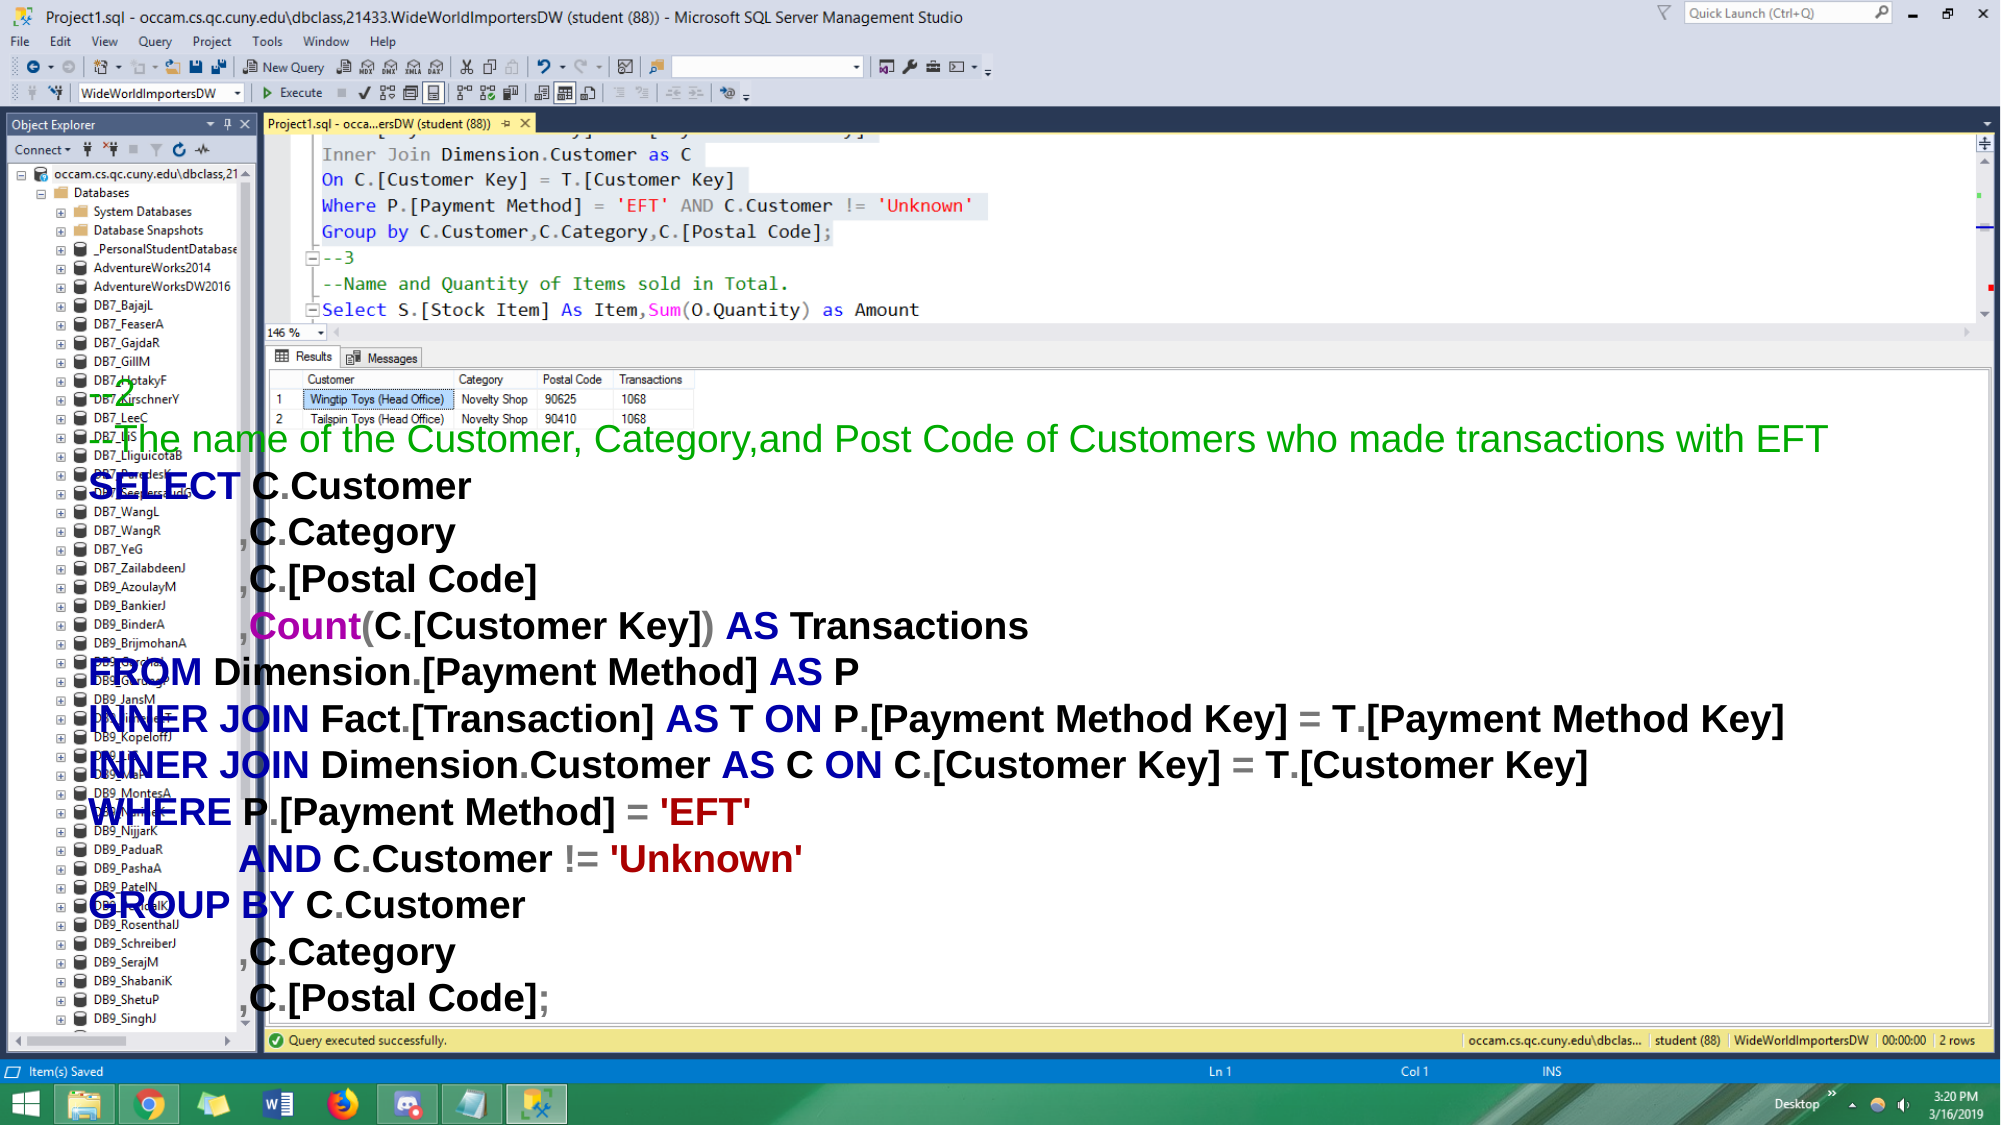

# --2
--The name of the Customer, Category,and Post Code of Customers who made transactions with EFT
SELECT C.Customer
	,C.Category
	,C.[Postal Code]
	,Count(C.[Customer Key]) AS Transactions
FROM Dimension.[Payment Method] AS P
INNER JOIN Fact.[Transaction] AS T ON P.[Payment Method Key] = T.[Payment Method Key]
INNER JOIN Dimension.Customer AS C ON C.[Customer Key] = T.[Customer Key]
WHERE P.[Payment Method] = 'EFT'
	AND C.Customer != 'Unknown'
GROUP BY C.Customer
	,C.Category
	,C.[Postal Code];